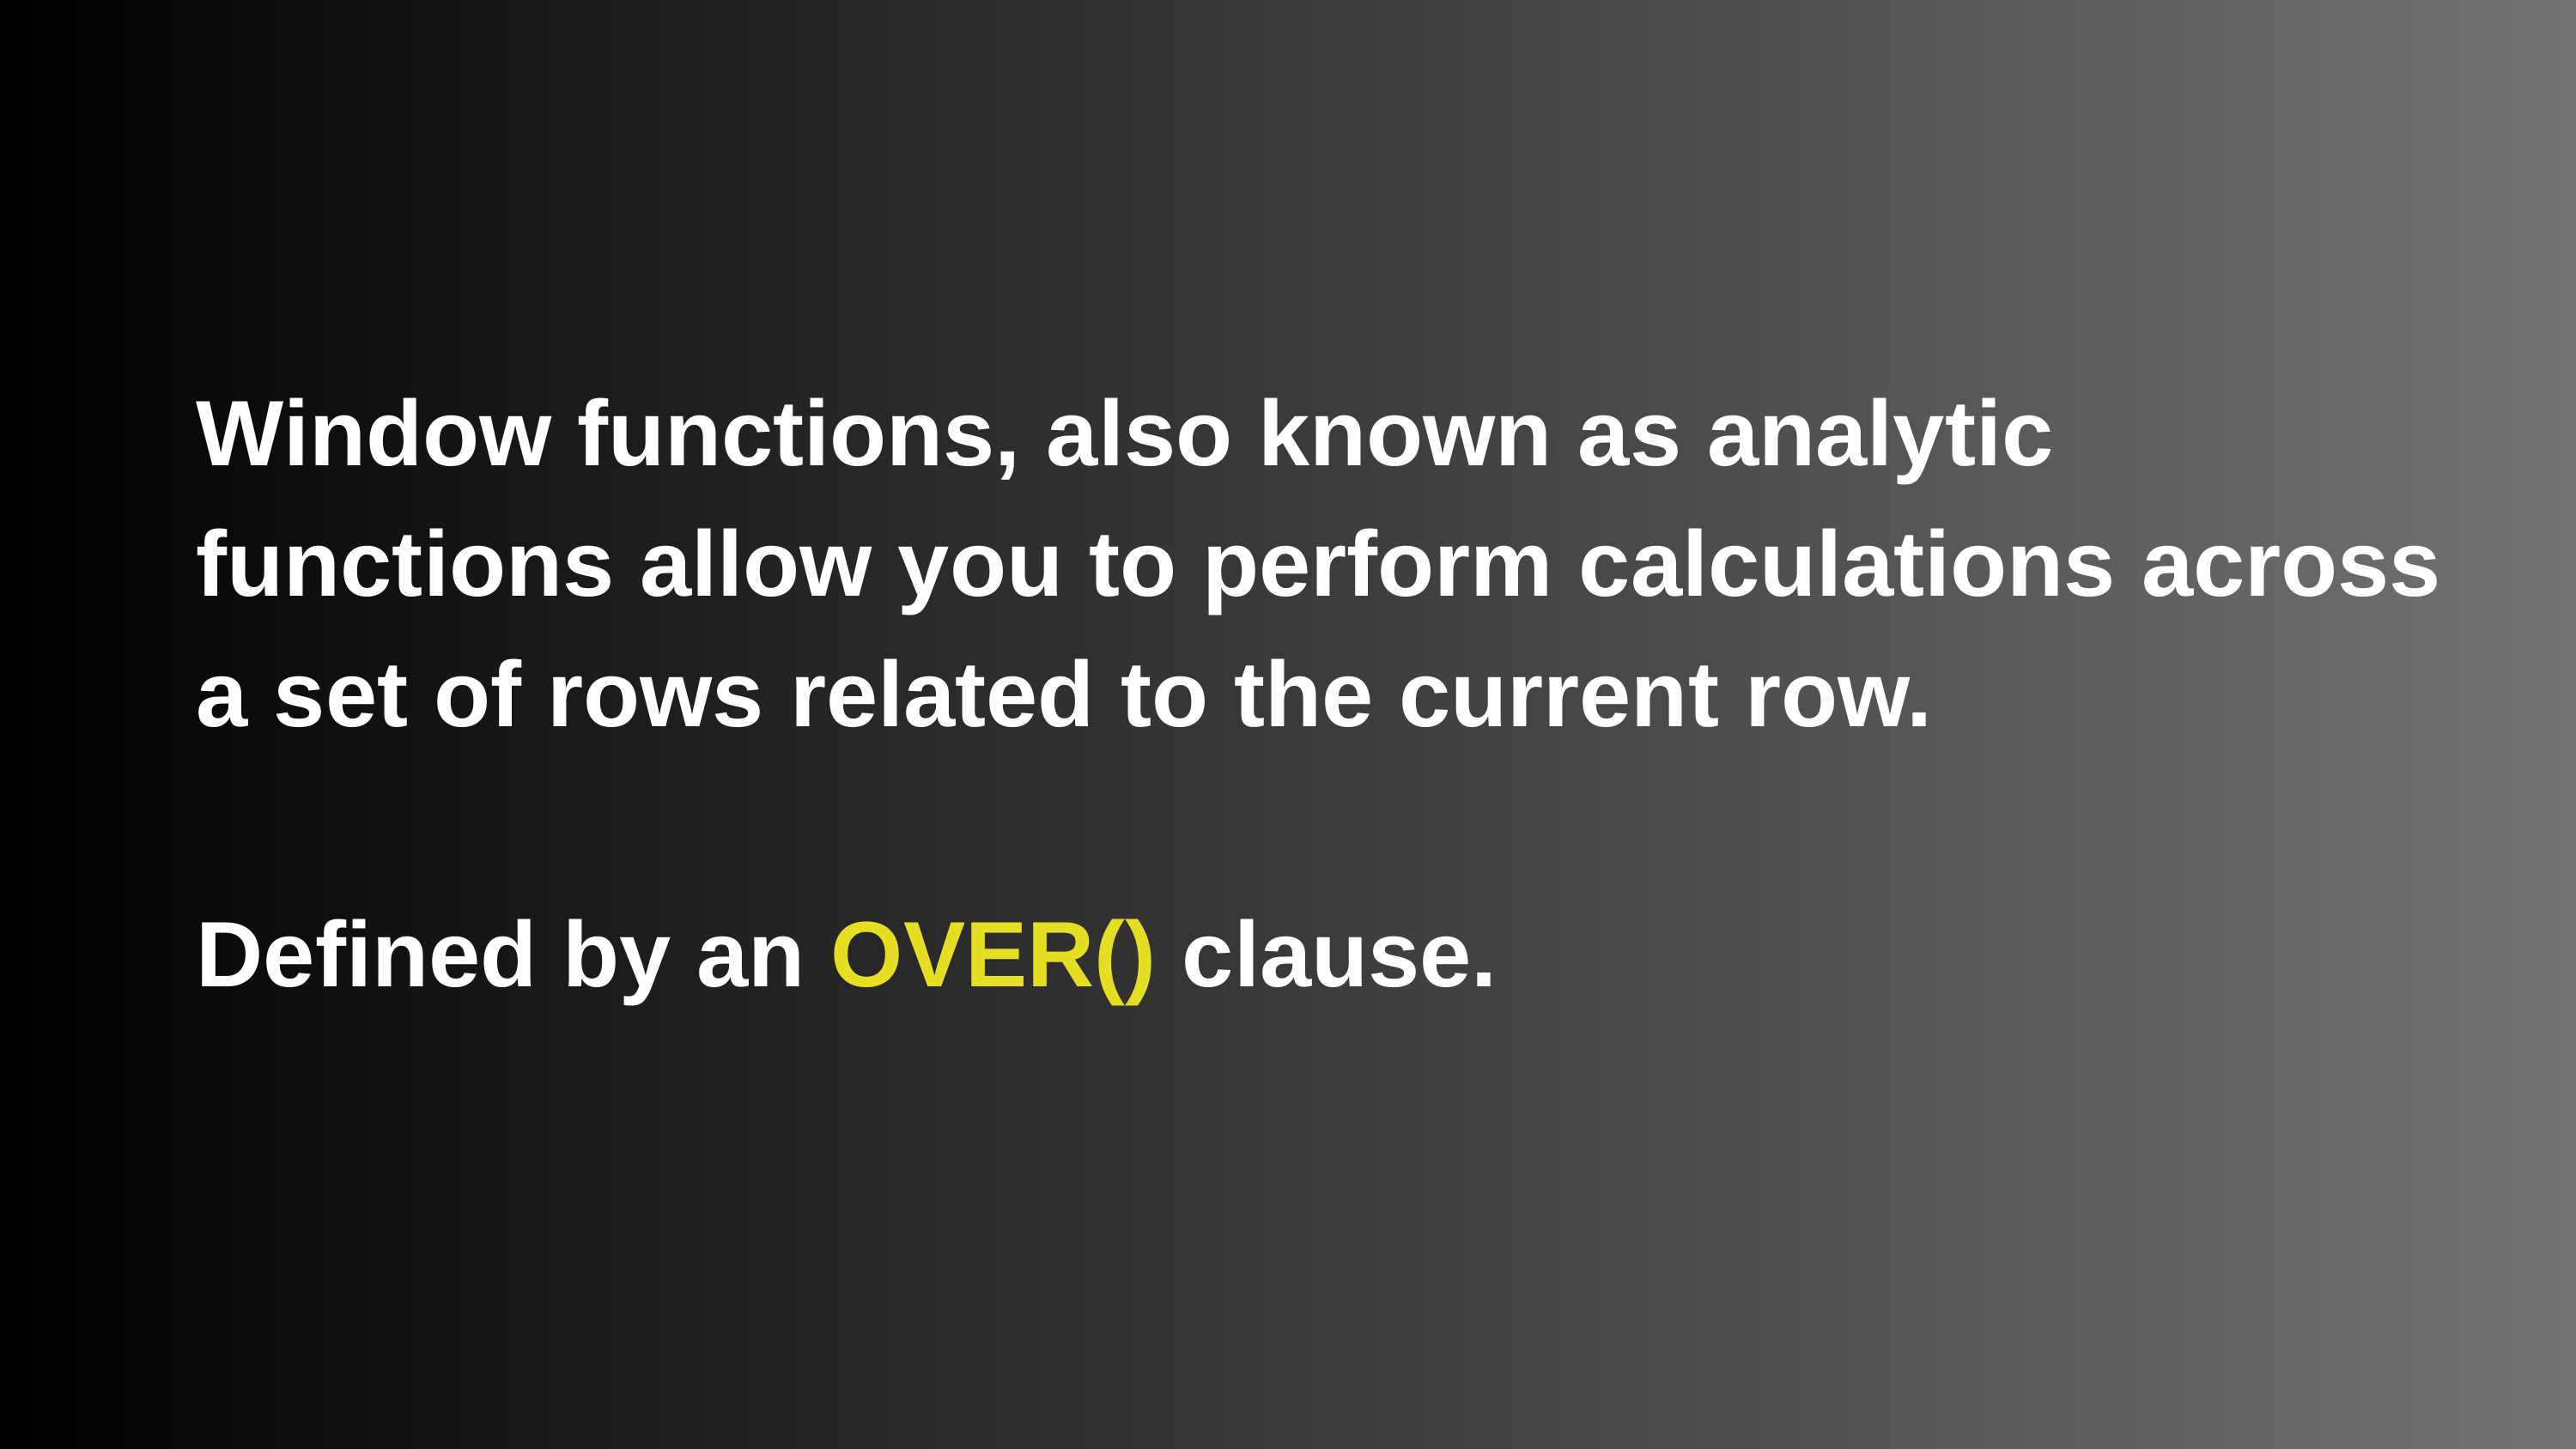

Window functions, also known as analytic functions allow you to perform calculations across a set of rows related to the current row.

Defined by an OVER() clause.